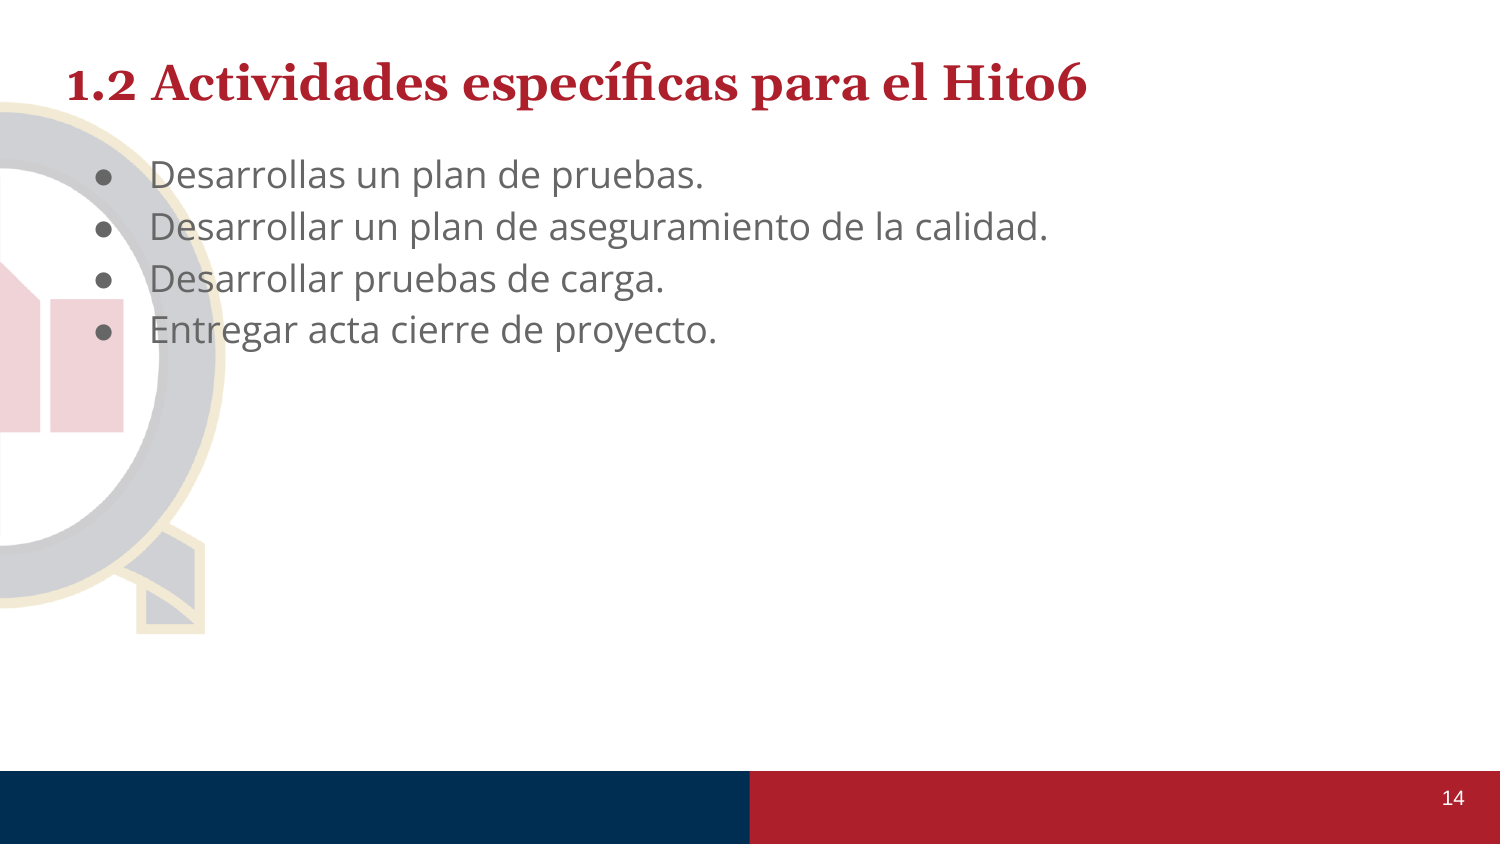

# 1.2 Actividades específicas para el Hito6
Desarrollas un plan de pruebas.
Desarrollar un plan de aseguramiento de la calidad.
Desarrollar pruebas de carga.
Entregar acta cierre de proyecto.
14